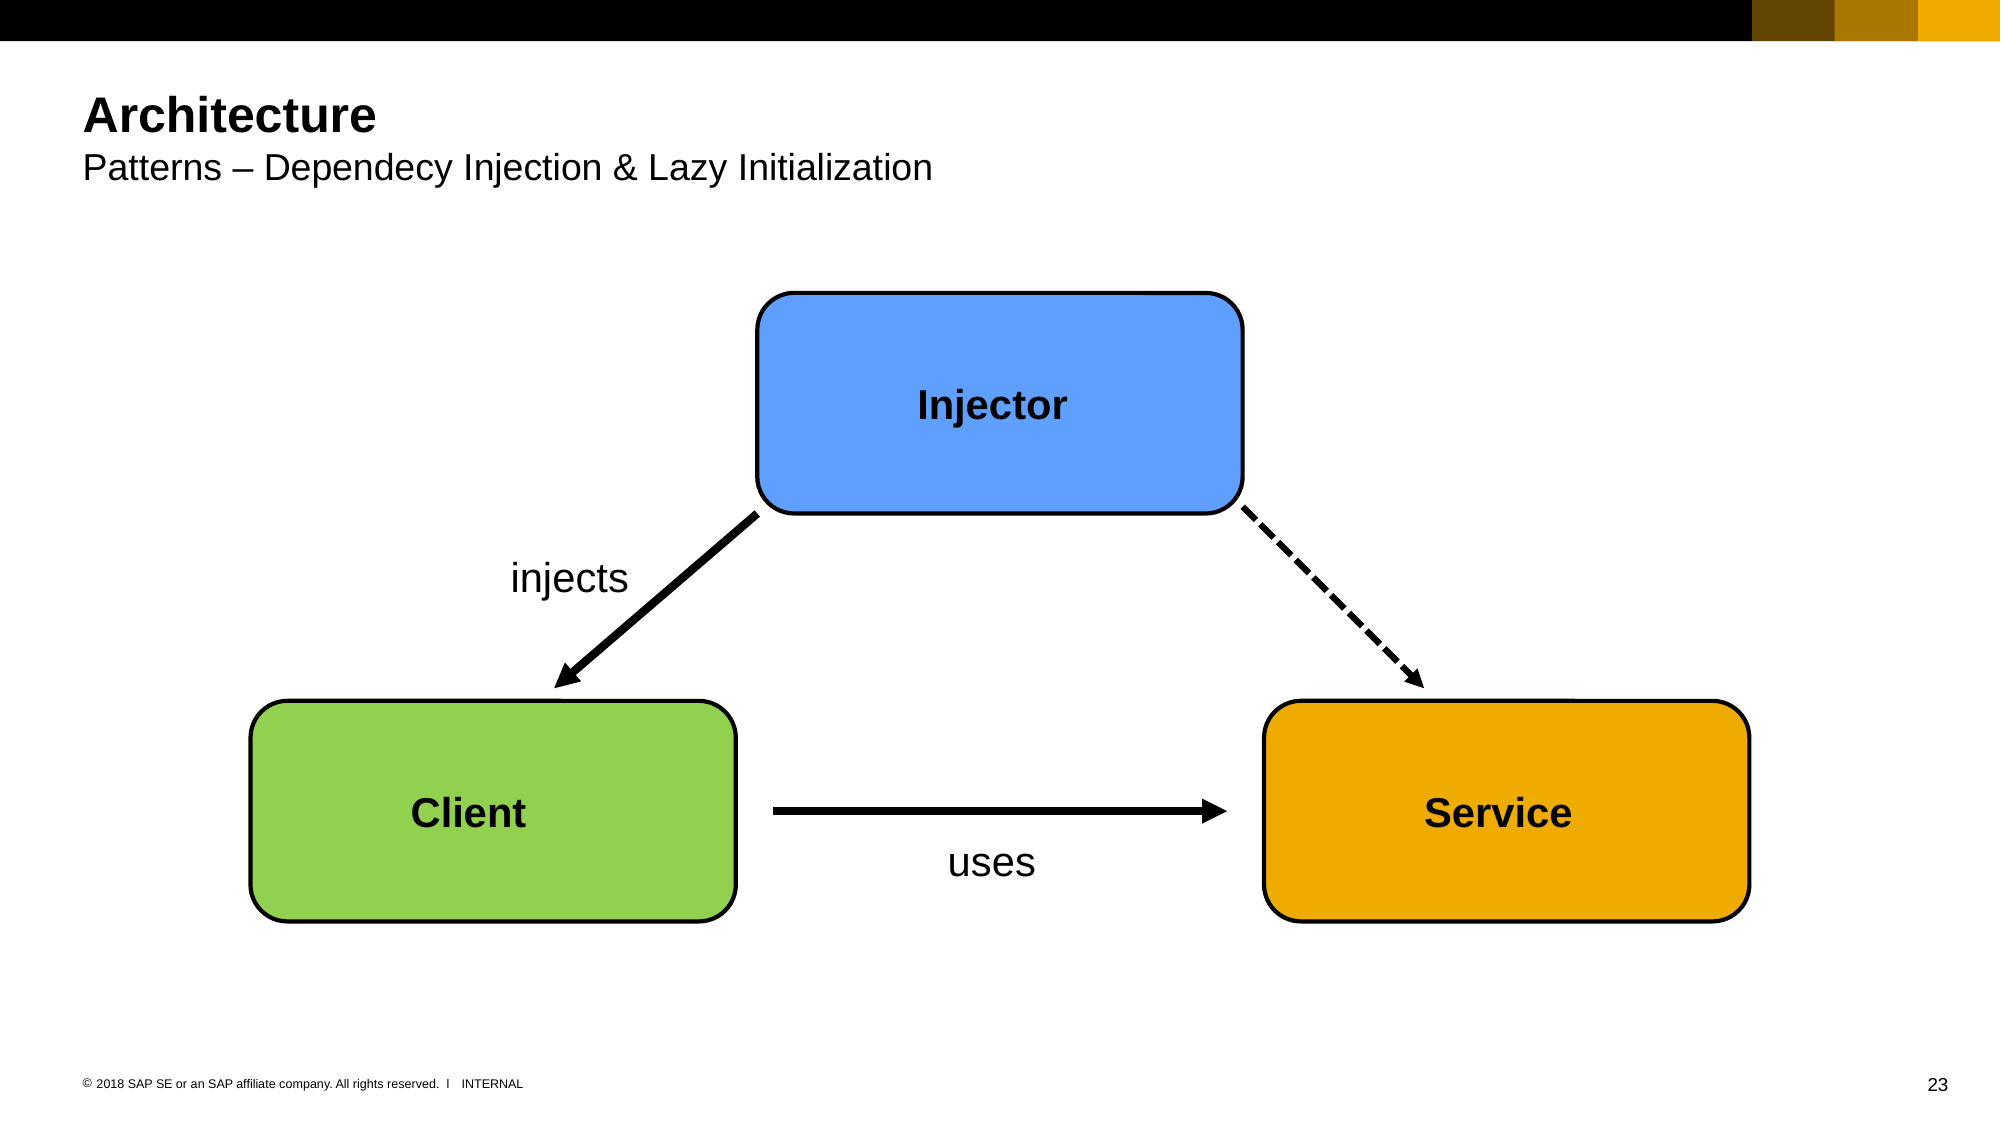

# Architecture Patterns – Dependecy Injection & Lazy Initialization

Injector
injects

Client
Service
uses